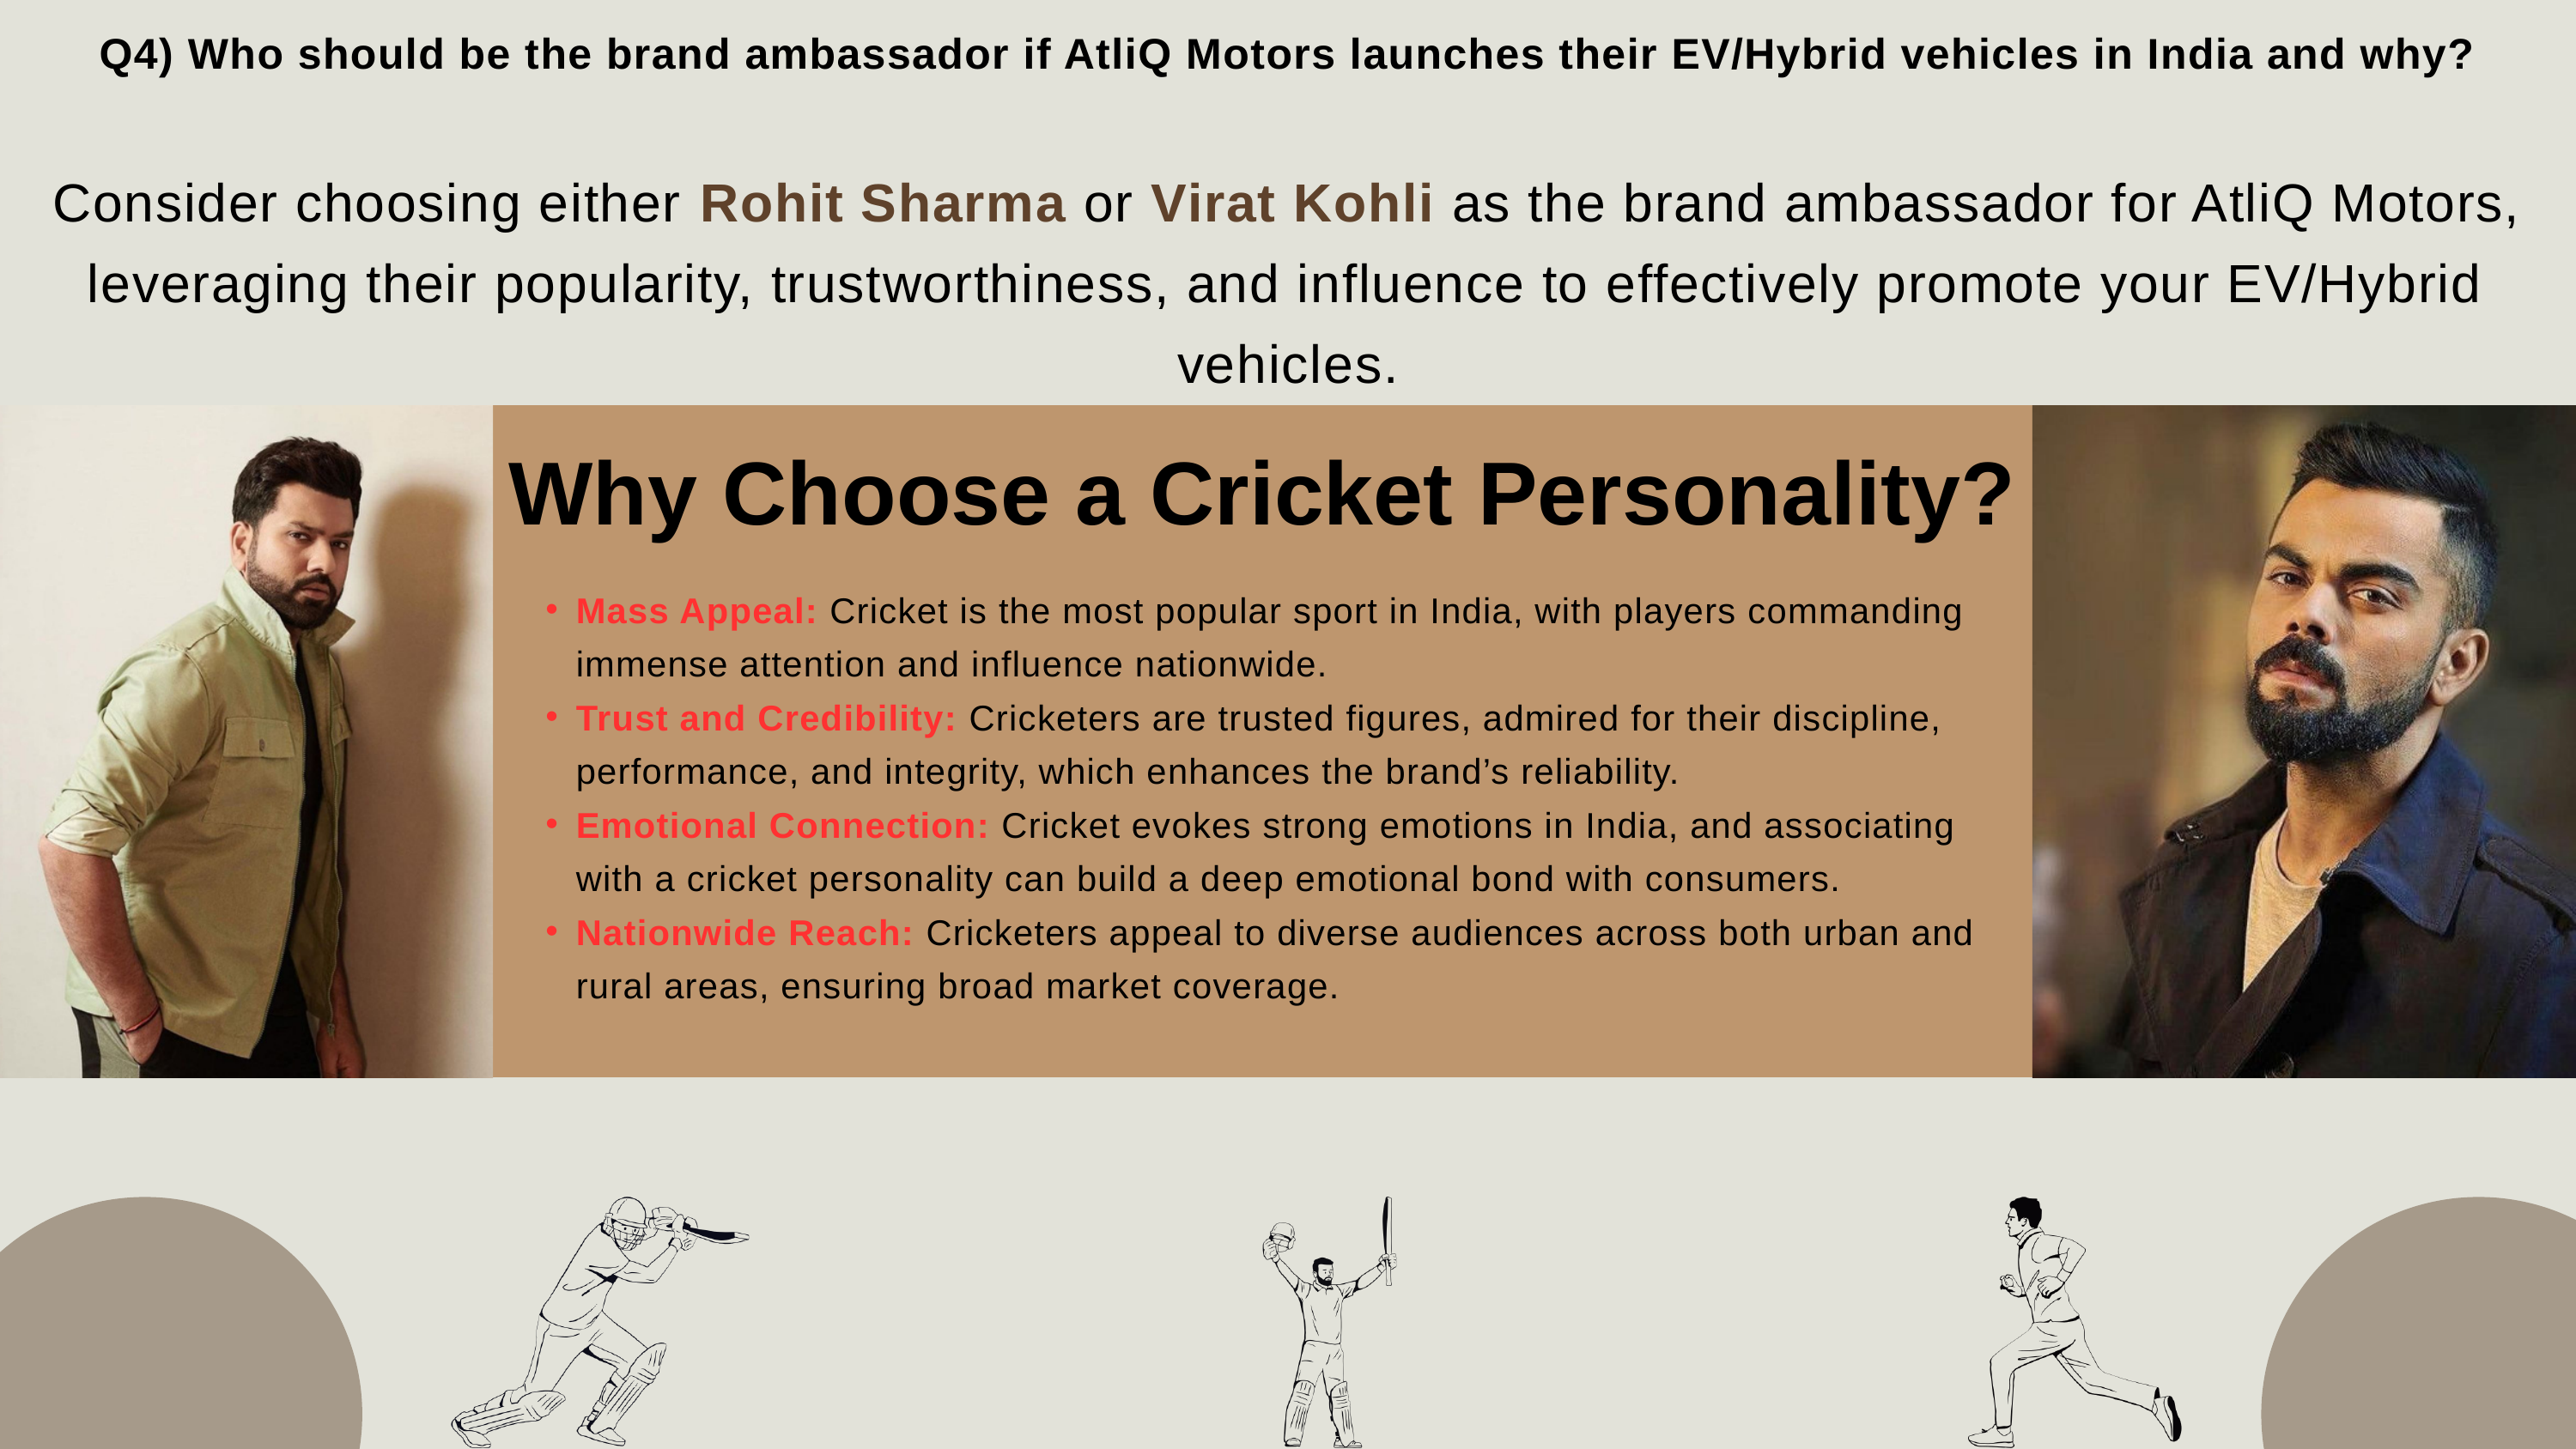

Q4) Who should be the brand ambassador if AtliQ Motors launches their EV/Hybrid vehicles in India and why?
Consider choosing either Rohit Sharma or Virat Kohli as the brand ambassador for AtliQ Motors, leveraging their popularity, trustworthiness, and influence to effectively promote your EV/Hybrid vehicles.

Why Choose a Cricket Personality?
Mass Appeal: Cricket is the most popular sport in India, with players commanding immense attention and influence nationwide.
Trust and Credibility: Cricketers are trusted figures, admired for their discipline, performance, and integrity, which enhances the brand’s reliability.
Emotional Connection: Cricket evokes strong emotions in India, and associating with a cricket personality can build a deep emotional bond with consumers.
Nationwide Reach: Cricketers appeal to diverse audiences across both urban and rural areas, ensuring broad market coverage.